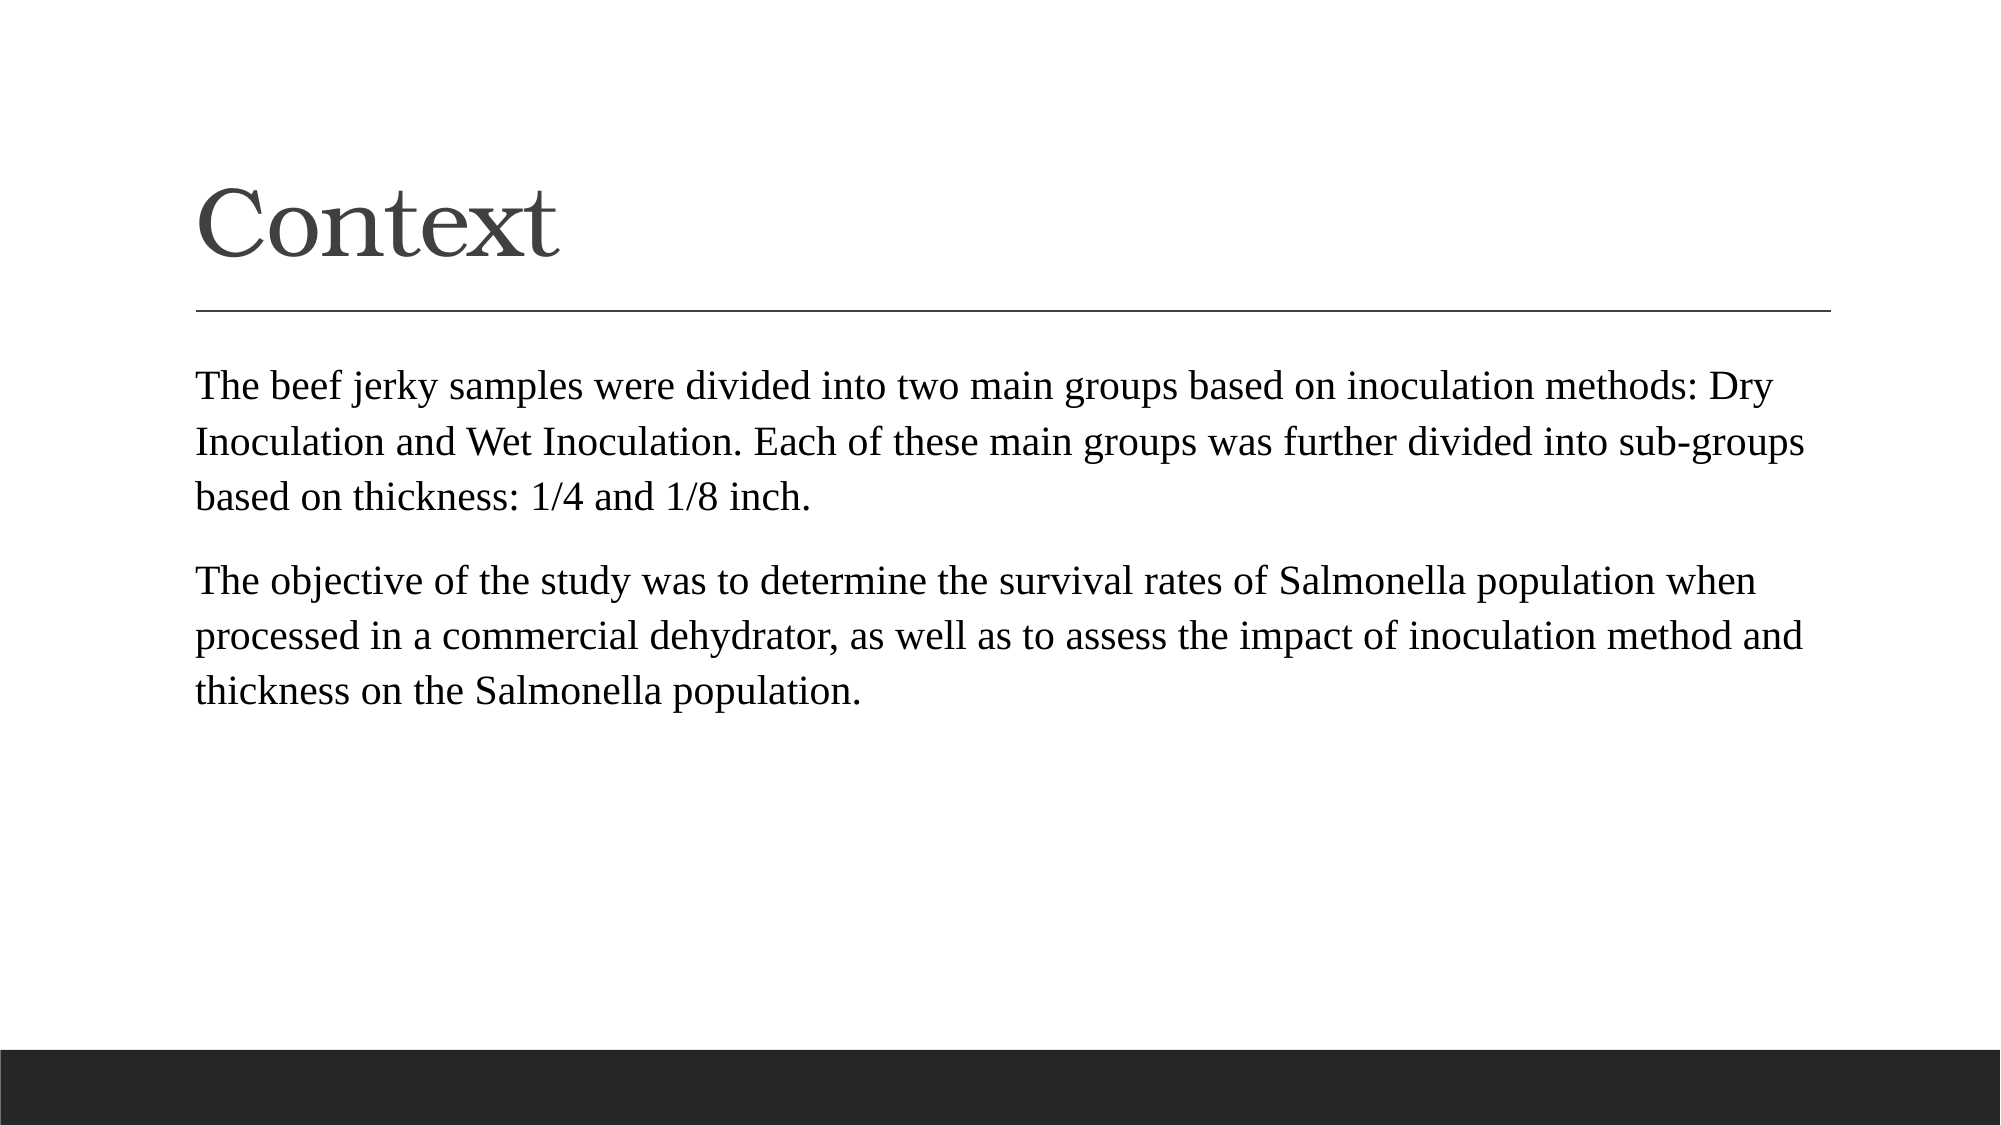

# Context
The beef jerky samples were divided into two main groups based on inoculation methods: Dry Inoculation and Wet Inoculation. Each of these main groups was further divided into sub-groups based on thickness: 1/4 and 1/8 inch.
The objective of the study was to determine the survival rates of Salmonella population when processed in a commercial dehydrator, as well as to assess the impact of inoculation method and thickness on the Salmonella population.